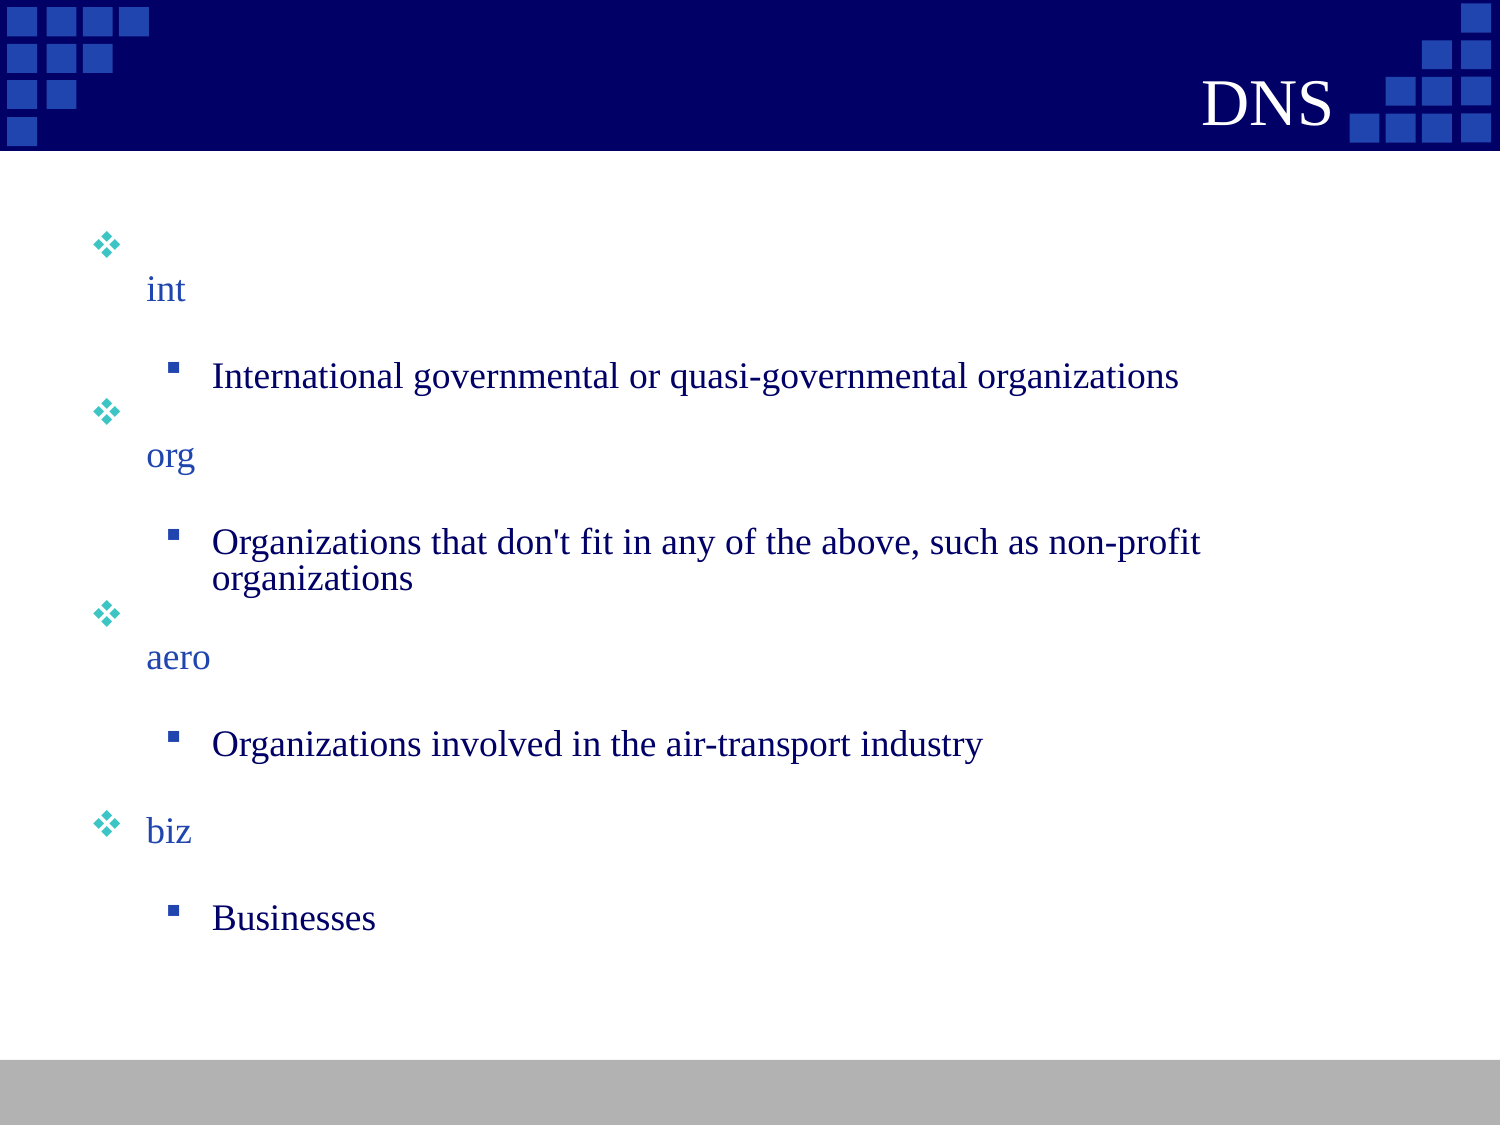

# DNS

int

International governmental or quasi-governmental organizations
org

Organizations that don't fit in any of the above, such as non-profit organizations
aero

Organizations involved in the air-transport industry

biz

Businesses

15
Company  Logo